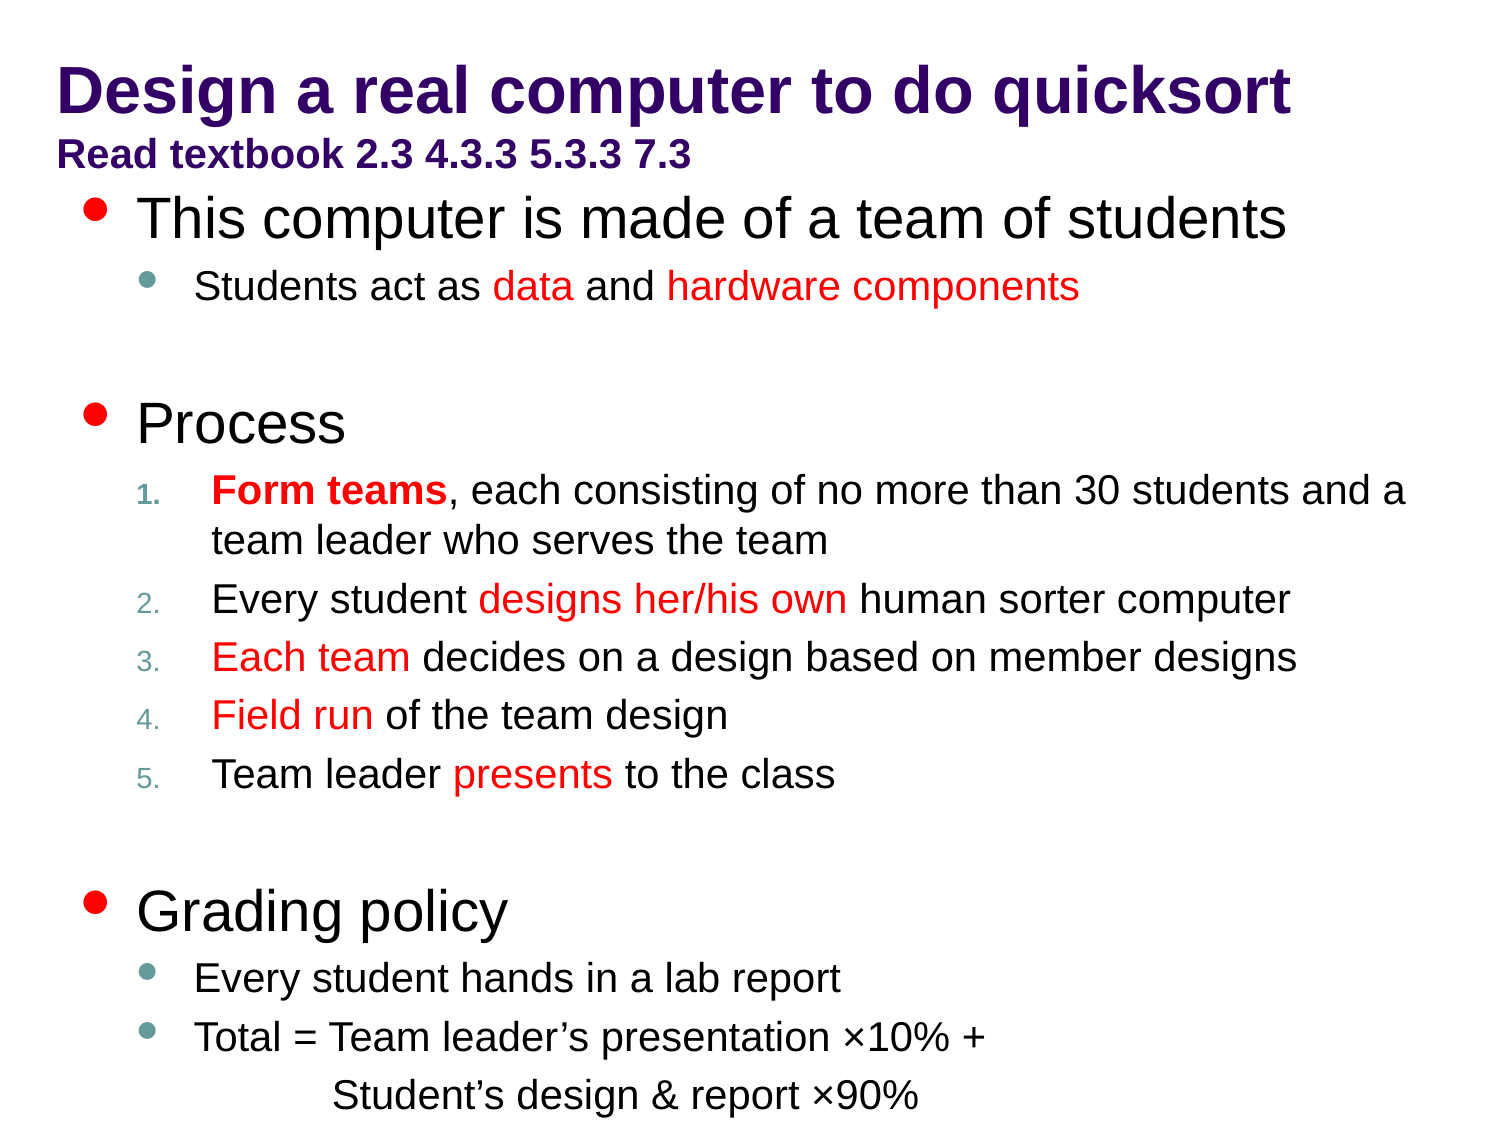

# Design a real computer to do quicksort Read textbook 2.3 4.3.3 5.3.3 7.3
This computer is made of a team of students
Students act as data and hardware components

Process
Form teams, each consisting of no more than 30 students and a team leader who serves the team
Every student designs her/his own human sorter computer
Each team decides on a design based on member designs
Field run of the team design
Team leader presents to the class

Grading policy
Every student hands in a lab report
Total = Team leader’s presentation ×10% +
                 Student’s design & report ×90%
5